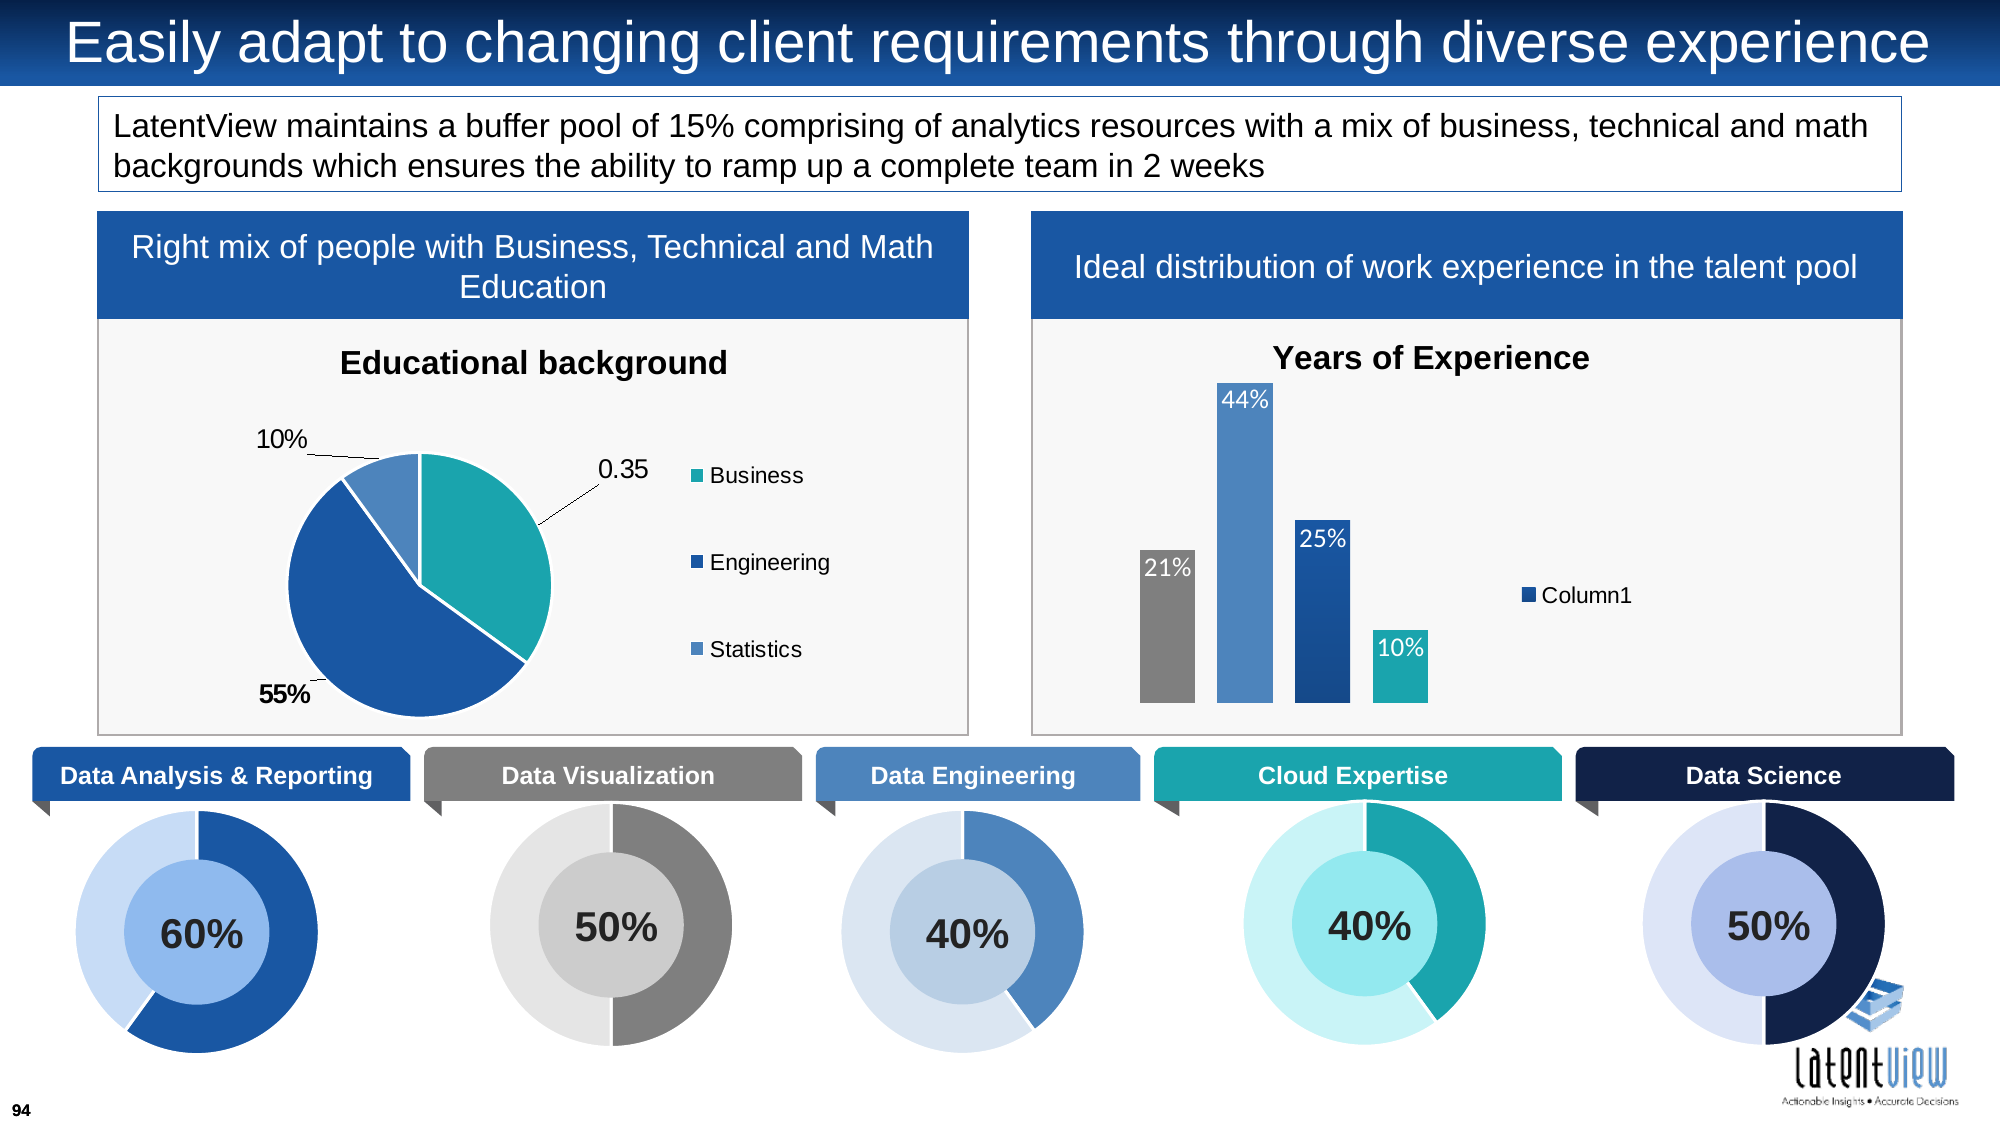

# Easily adapt to changing client requirements through diverse experience
LatentView maintains a buffer pool of 15% comprising of analytics resources with a mix of business, technical and math backgrounds which ensures the ability to ramp up a complete team in 2 weeks
Ideal distribution of work experience in the talent pool
Right mix of people with Business, Technical and Math Education

### Chart: Years of Experience

| Category | Column1 |
|---|---|
| 0-2 years | 21.0 |
| 2-5 Years | 44.0 |
| 5-10 Years | 25.0 |
| 10+ Years | 10.0 |

### Chart: Educational background

| Category | Sales |
|---|---|
| Business | 0.35 |
| Engineering | 0.55 |
| Statistics | 0.1 |
Data Analysis & Reporting

Data Visualization

Data Engineering

Cloud Expertise

Data Science

### Chart

| Category | Sales |
|---|---|
|  | 0.4 |
|  | 0.6 |
|  | None |
|  | None |

### Chart

| Category | Sales |
|---|---|
|  | 0.5 |
|  | 0.5 |
|  | None |
|  | None |

### Chart

| Category | Sales |
|---|---|
|  | 0.5 |
|  | 0.5 |
|  | None |
|  | None |

### Chart

| Category | Sales |
|---|---|
|  | 0.4 |
|  | 0.6 |
|  | None |
|  | None |

### Chart

| Category | Sales |
|---|---|
|  | 0.6 |
|  | 0.4 |
|  | None |
|  | None |
40%
50%
50%
40%
60%